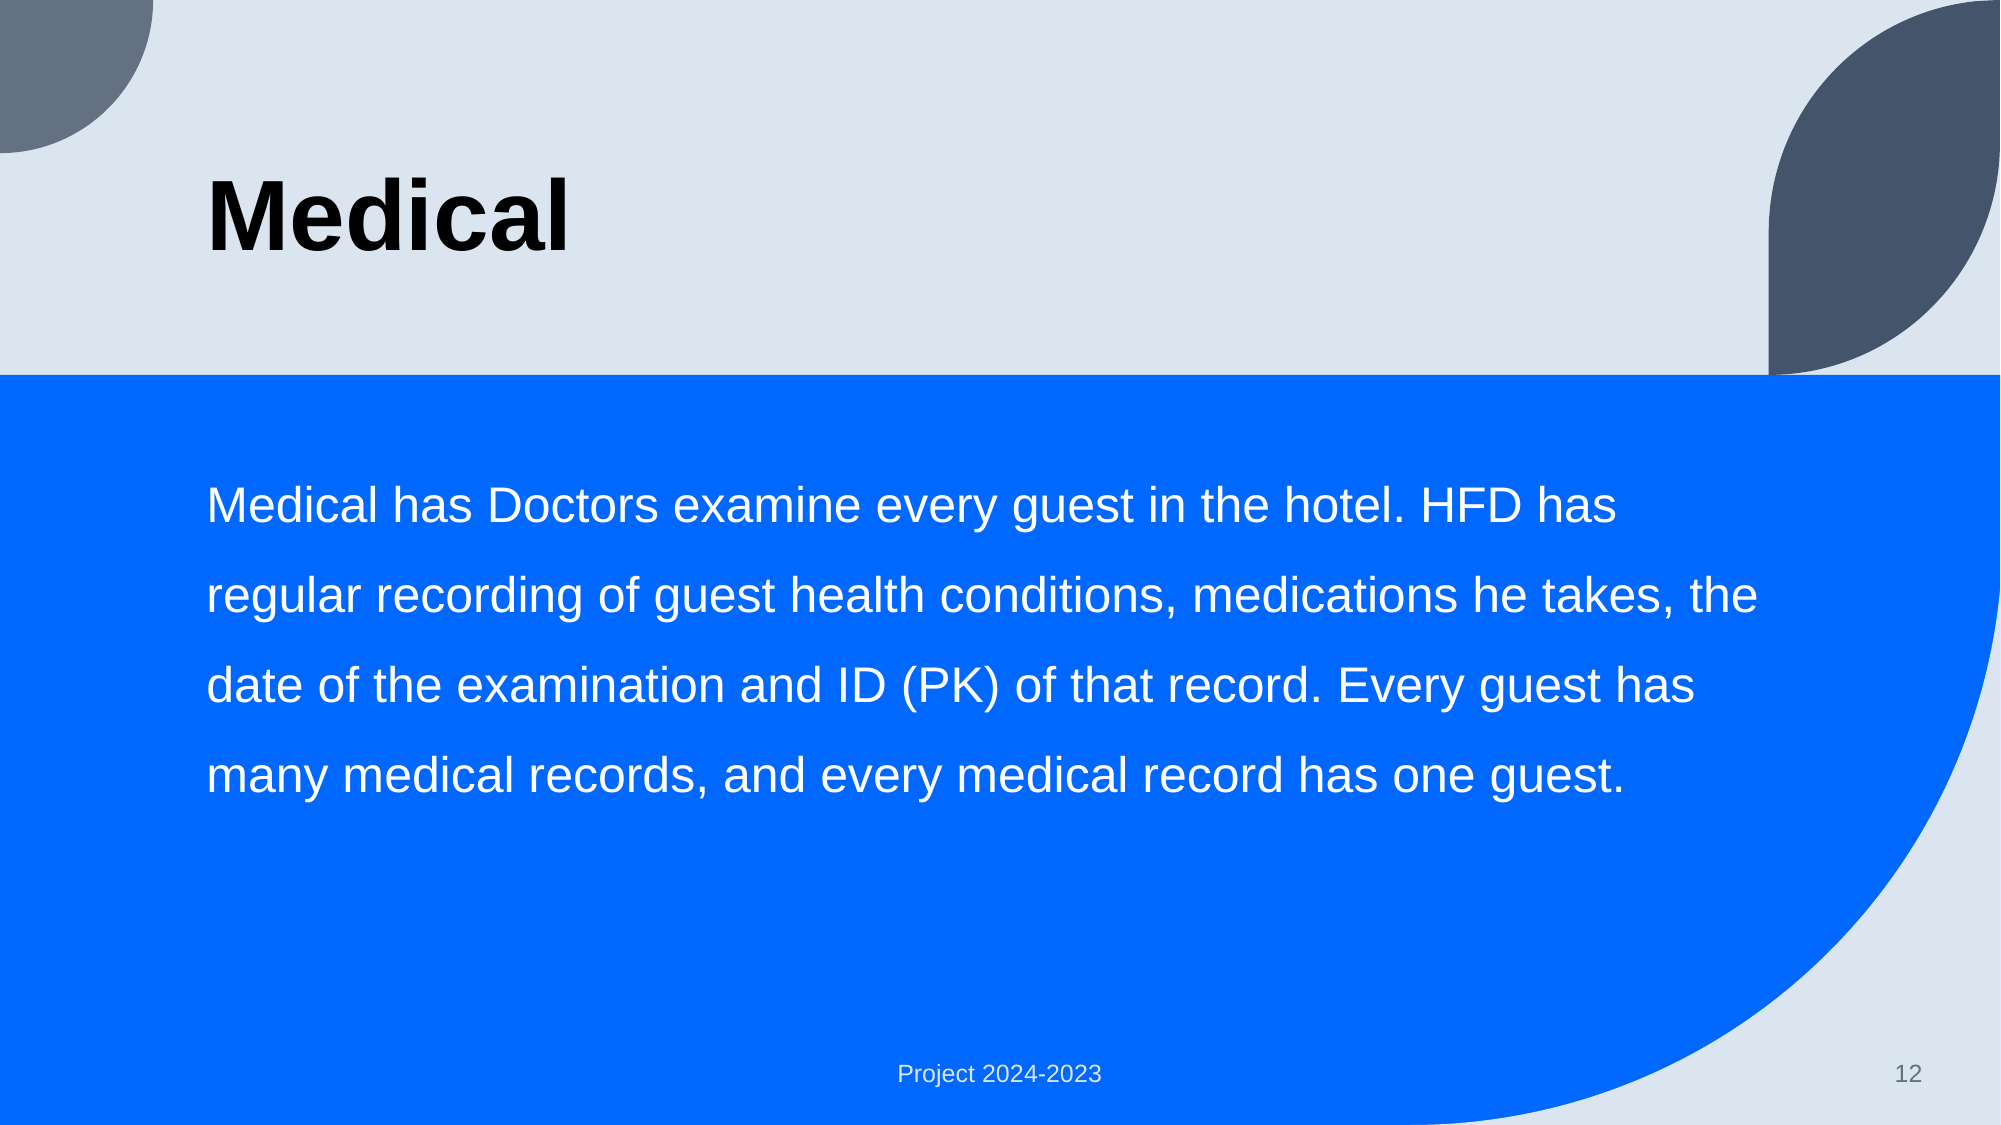

# Medical
Medical has Doctors examine every guest in the hotel. HFD has regular recording of guest health conditions, medications he takes, the date of the examination and ID (PK) of that record. Every guest has many medical records, and every medical record has one guest.
Project 2024-2023
12